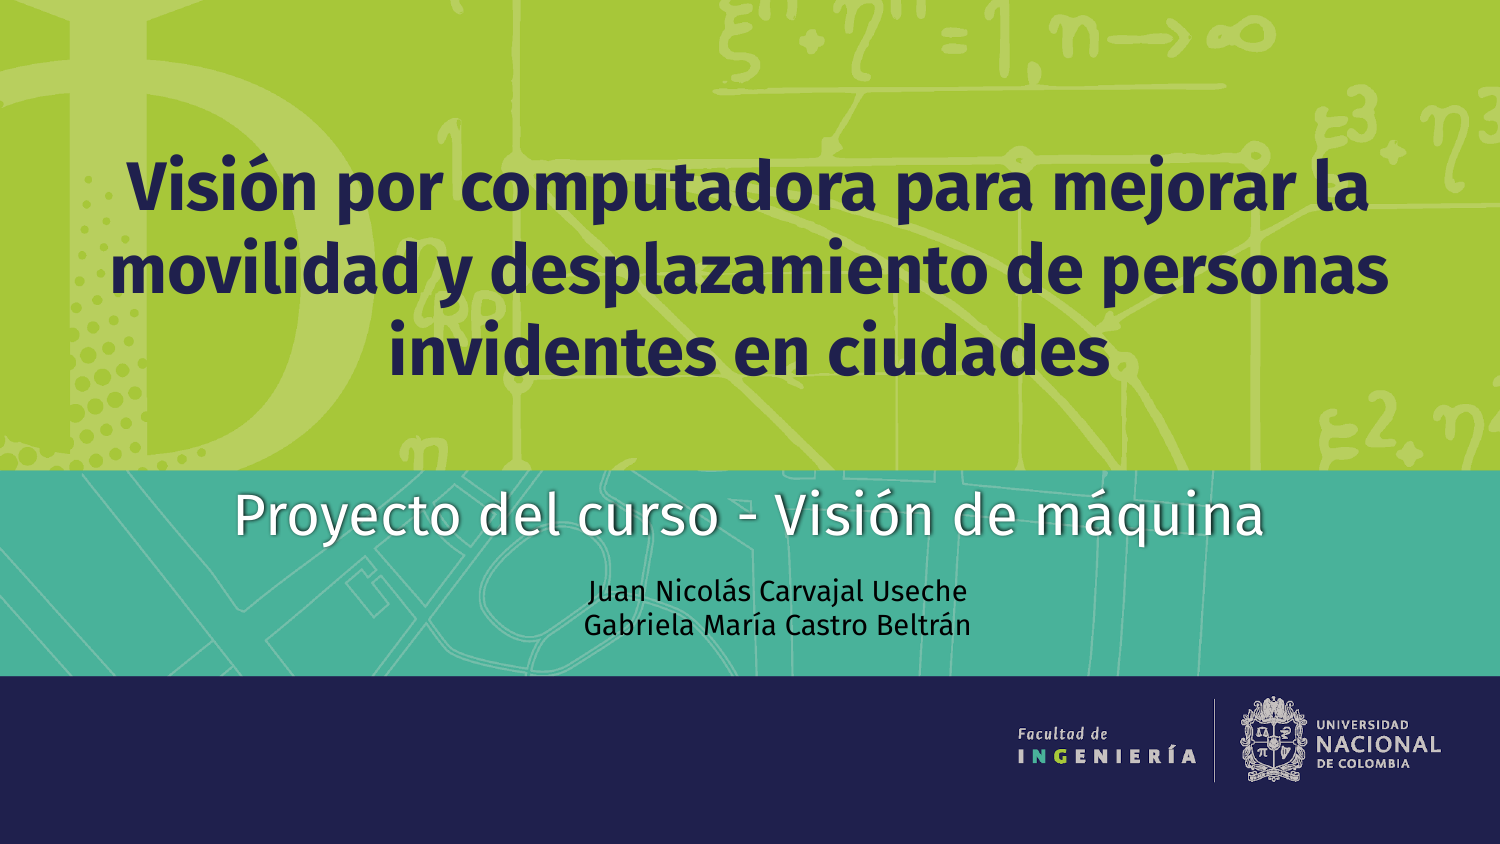

# Visión por computadora para mejorar la
movilidad y desplazamiento de personas
invidentes en ciudades
Proyecto del curso - Visión de máquina
Juan Nicolás Carvajal Useche
Gabriela María Castro Beltrán